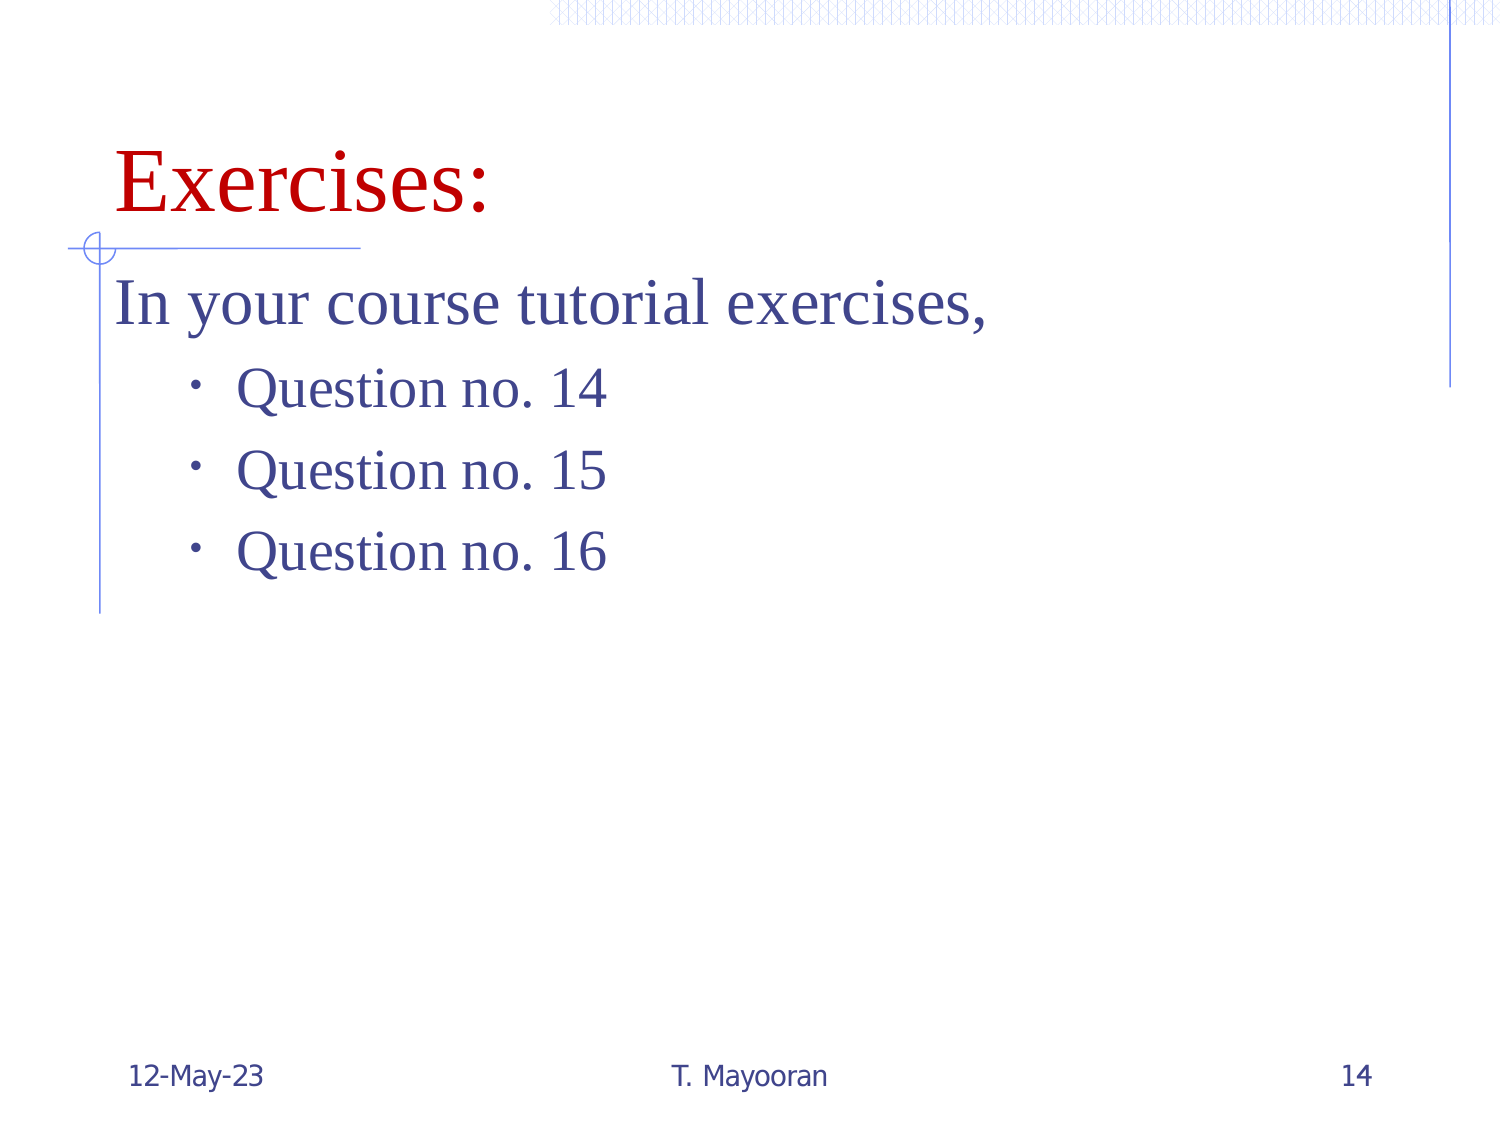

# Exercises:
In your course tutorial exercises,
Question no. 14
Question no. 15
Question no. 16
12-May-23
T. Mayooran
14